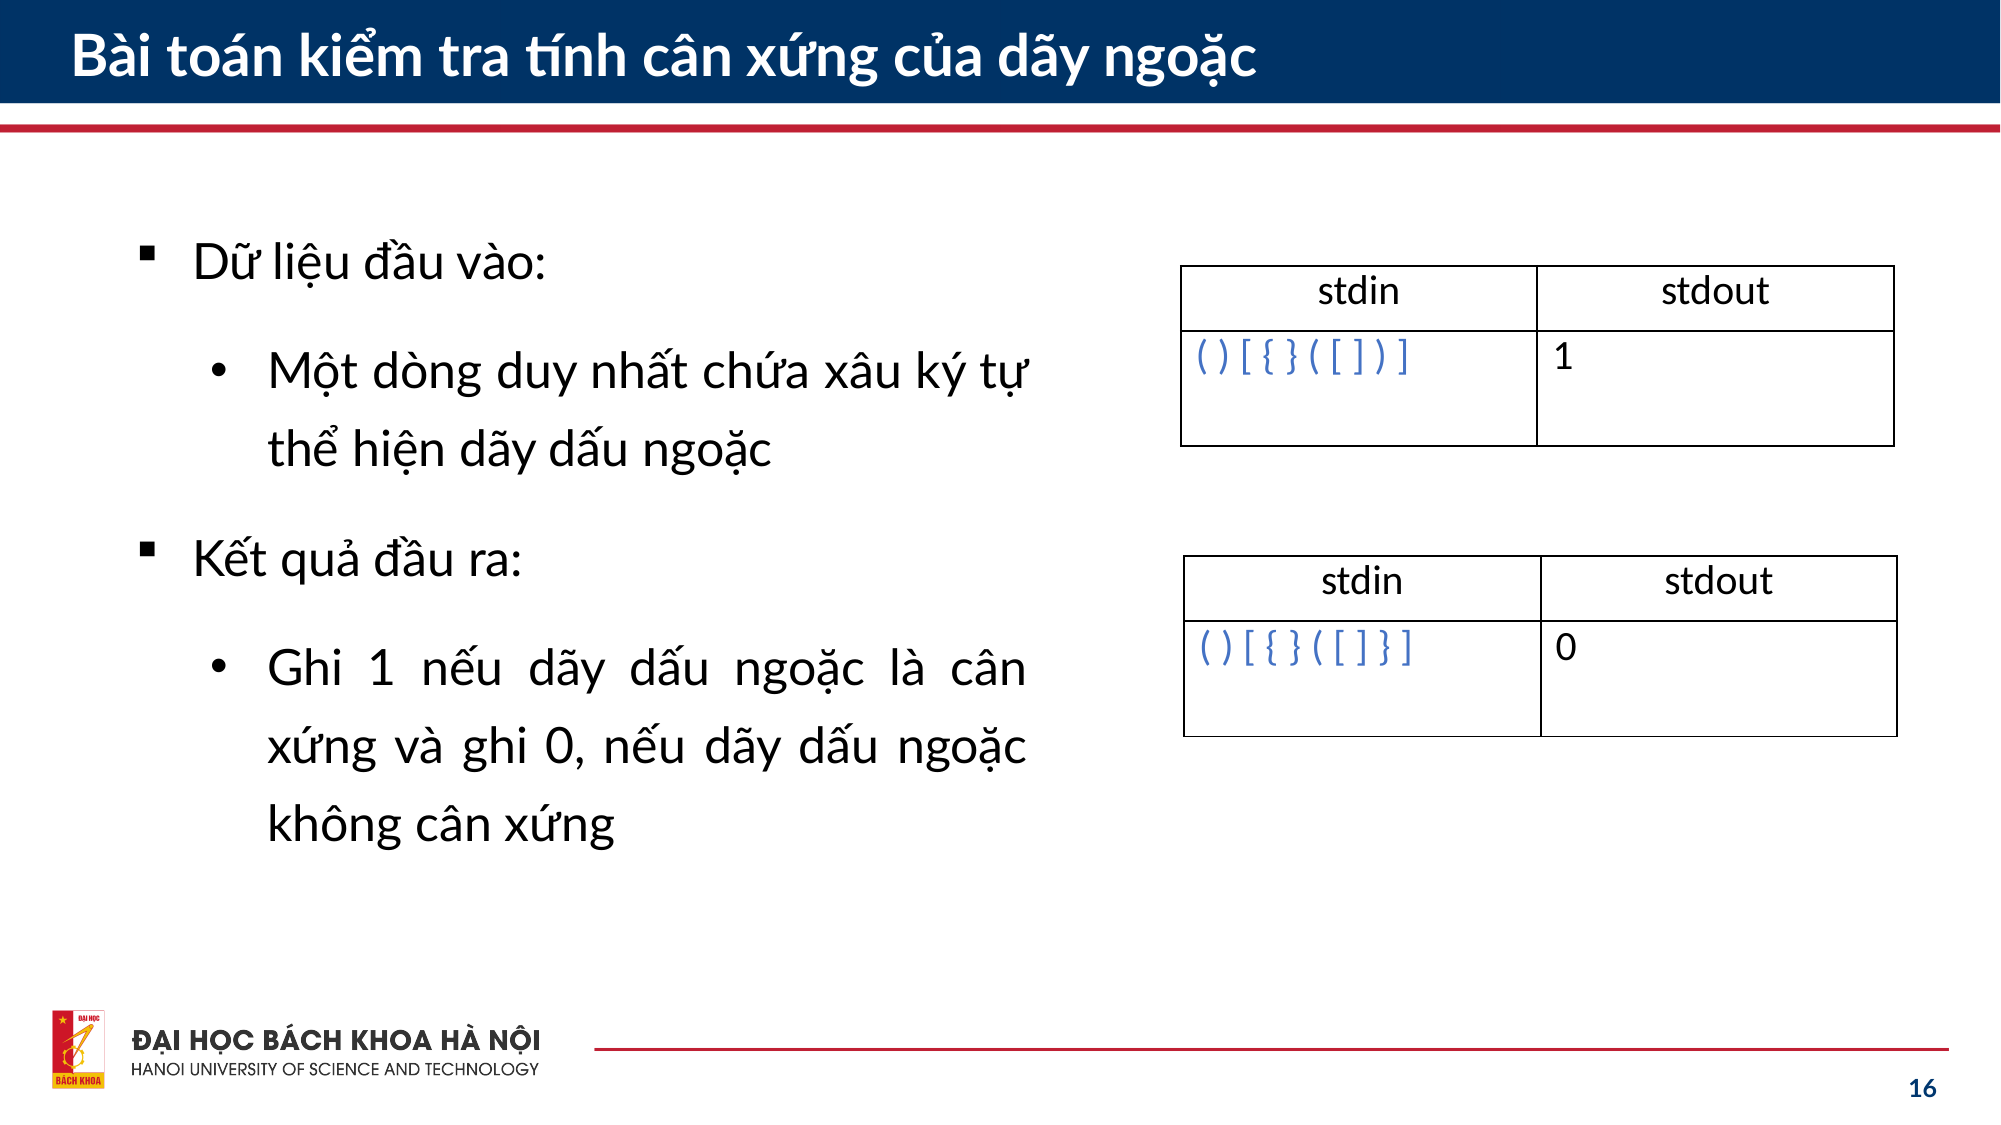

# Bài toán kiểm tra tính cân xứng của dãy ngoặc
Dữ liệu đầu vào:
Một dòng duy nhất chứa xâu ký tự thể hiện dãy dấu ngoặc
Kết quả đầu ra:
Ghi 1 nếu dãy dấu ngoặc là cân xứng và ghi 0, nếu dãy dấu ngoặc không cân xứng
| stdin | stdout |
| --- | --- |
| ( ) [ { } ( [ ] ) ] | 1 |
| stdin | stdout |
| --- | --- |
| ( ) [ { } ( [ ] } ] | 0 |
16